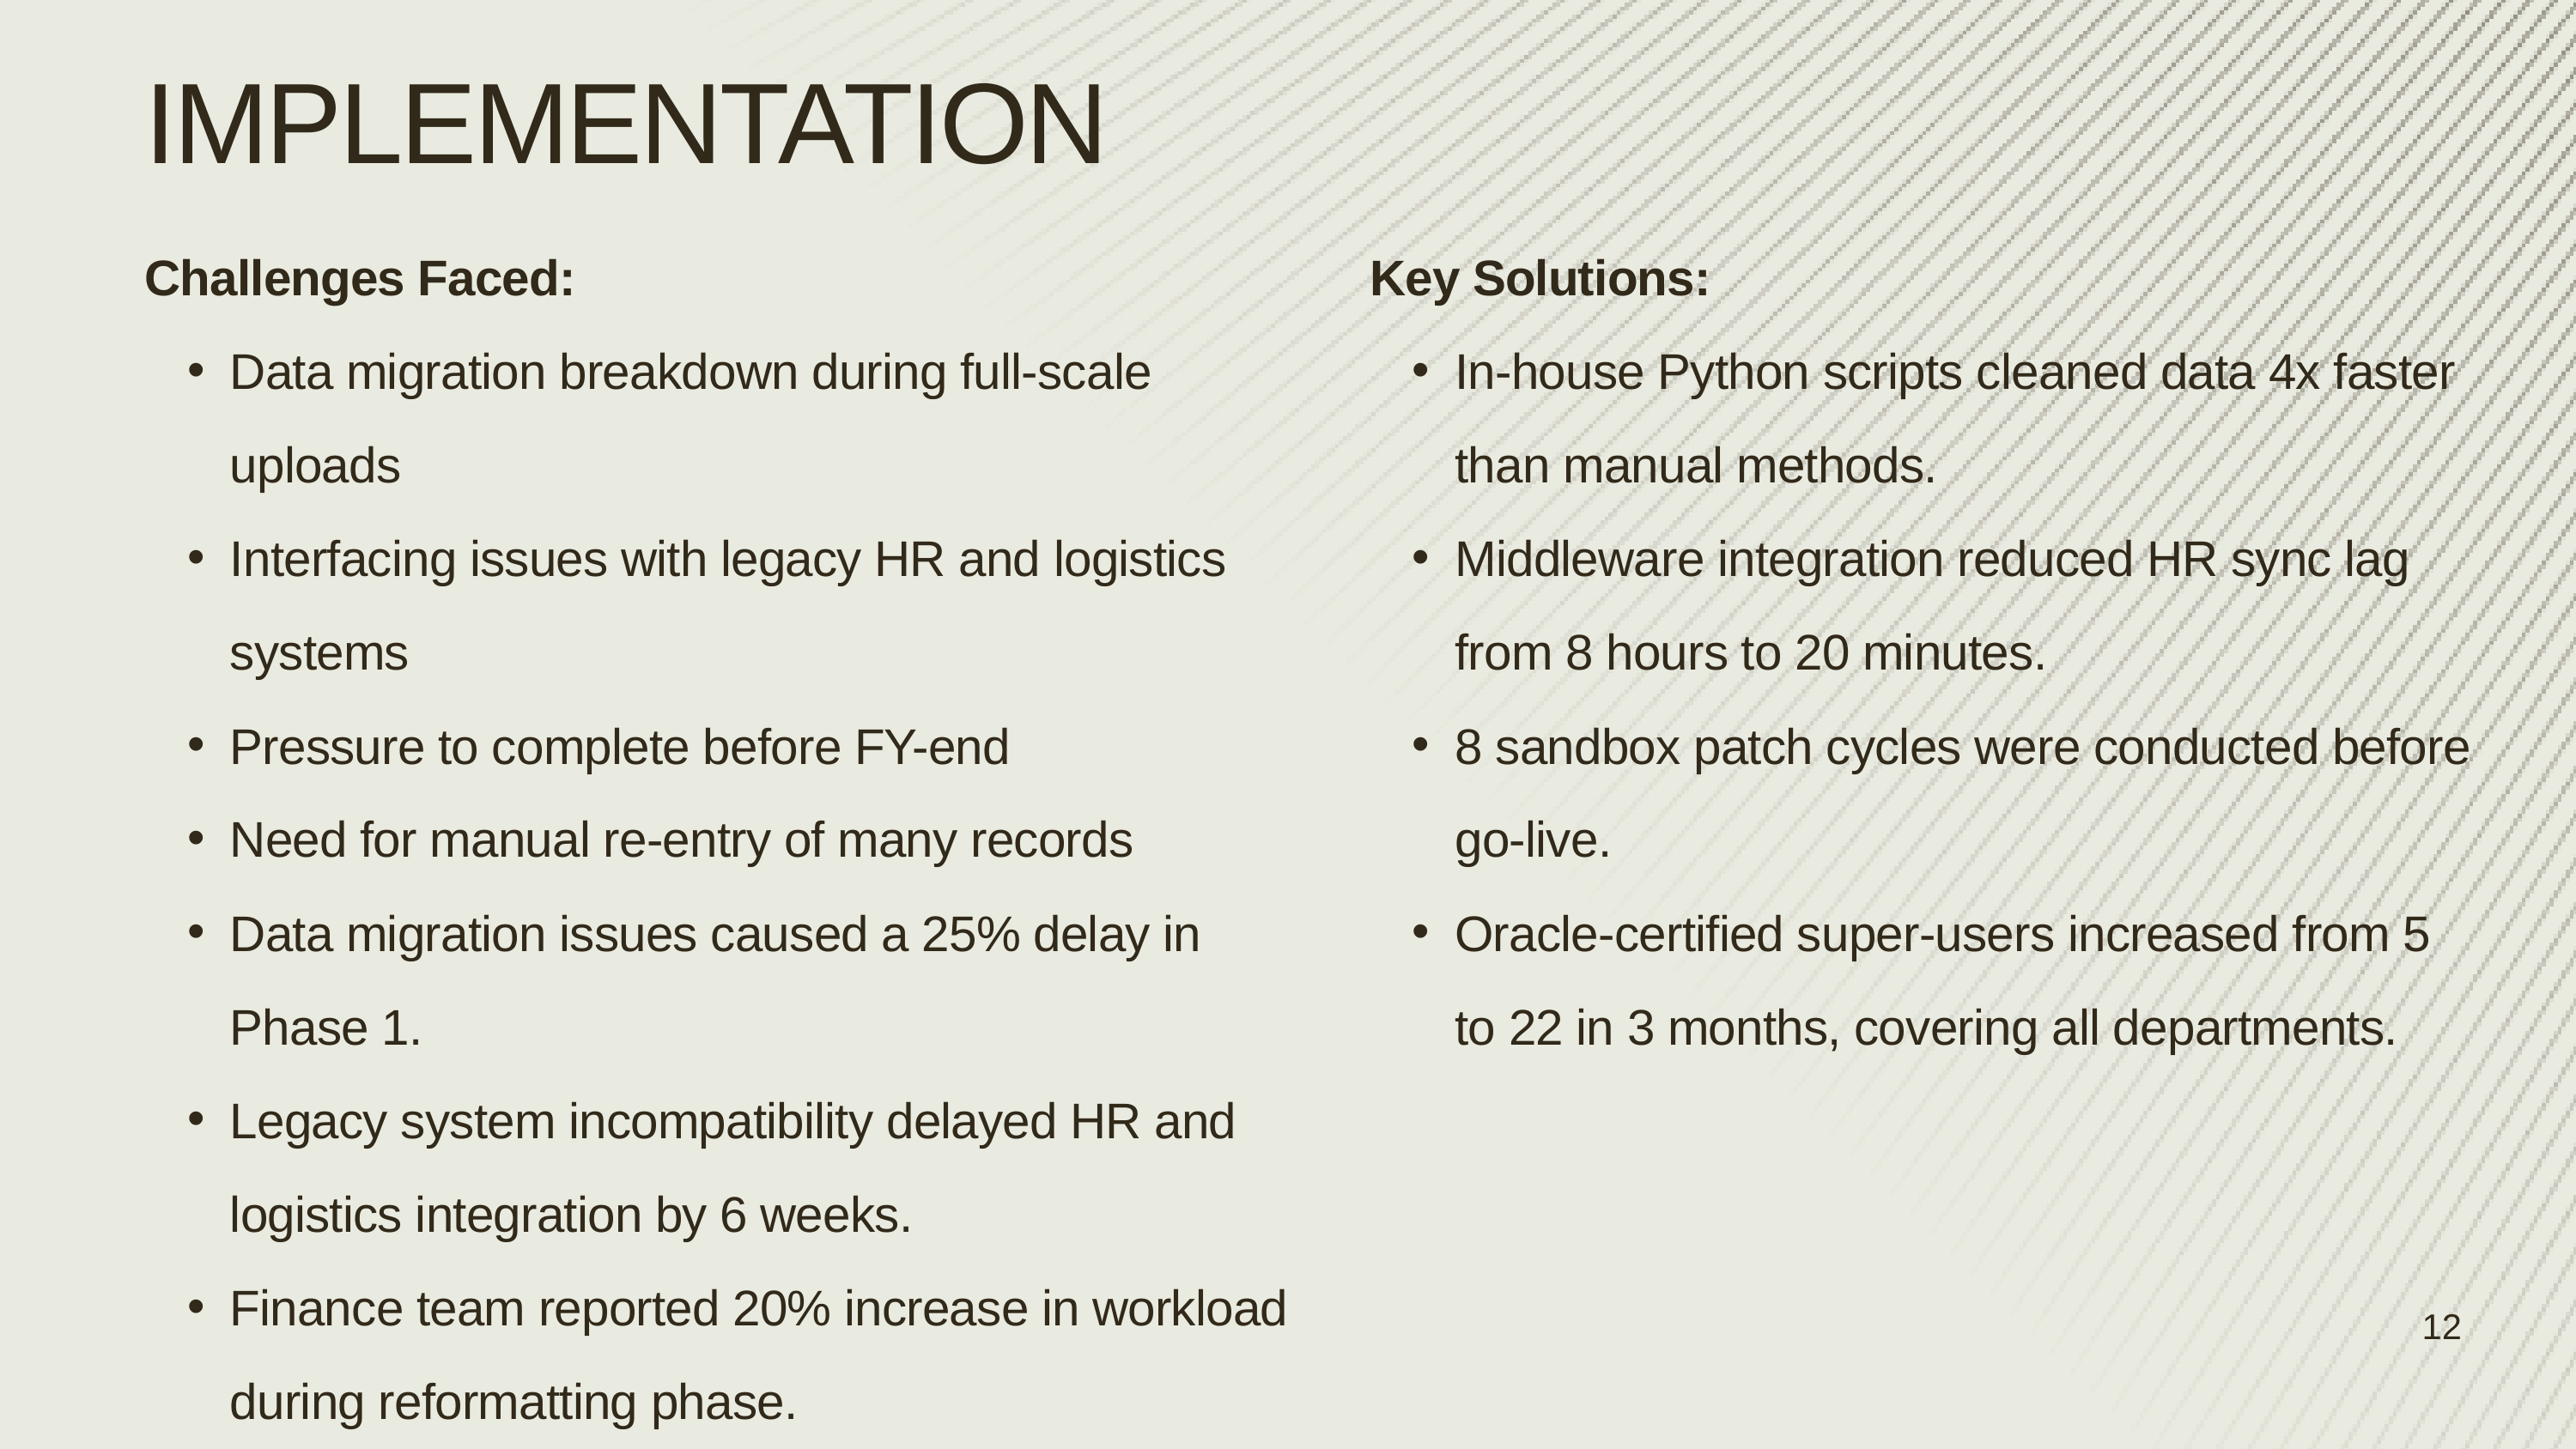

IMPLEMENTATION
Challenges Faced:
Data migration breakdown during full-scale uploads
Interfacing issues with legacy HR and logistics systems
Pressure to complete before FY-end
Need for manual re-entry of many records
Data migration issues caused a 25% delay in Phase 1.
Legacy system incompatibility delayed HR and logistics integration by 6 weeks.
Finance team reported 20% increase in workload during reformatting phase.
Key Solutions:
In-house Python scripts cleaned data 4x faster than manual methods.
Middleware integration reduced HR sync lag from 8 hours to 20 minutes.
8 sandbox patch cycles were conducted before go-live.
Oracle-certified super-users increased from 5 to 22 in 3 months, covering all departments.
12